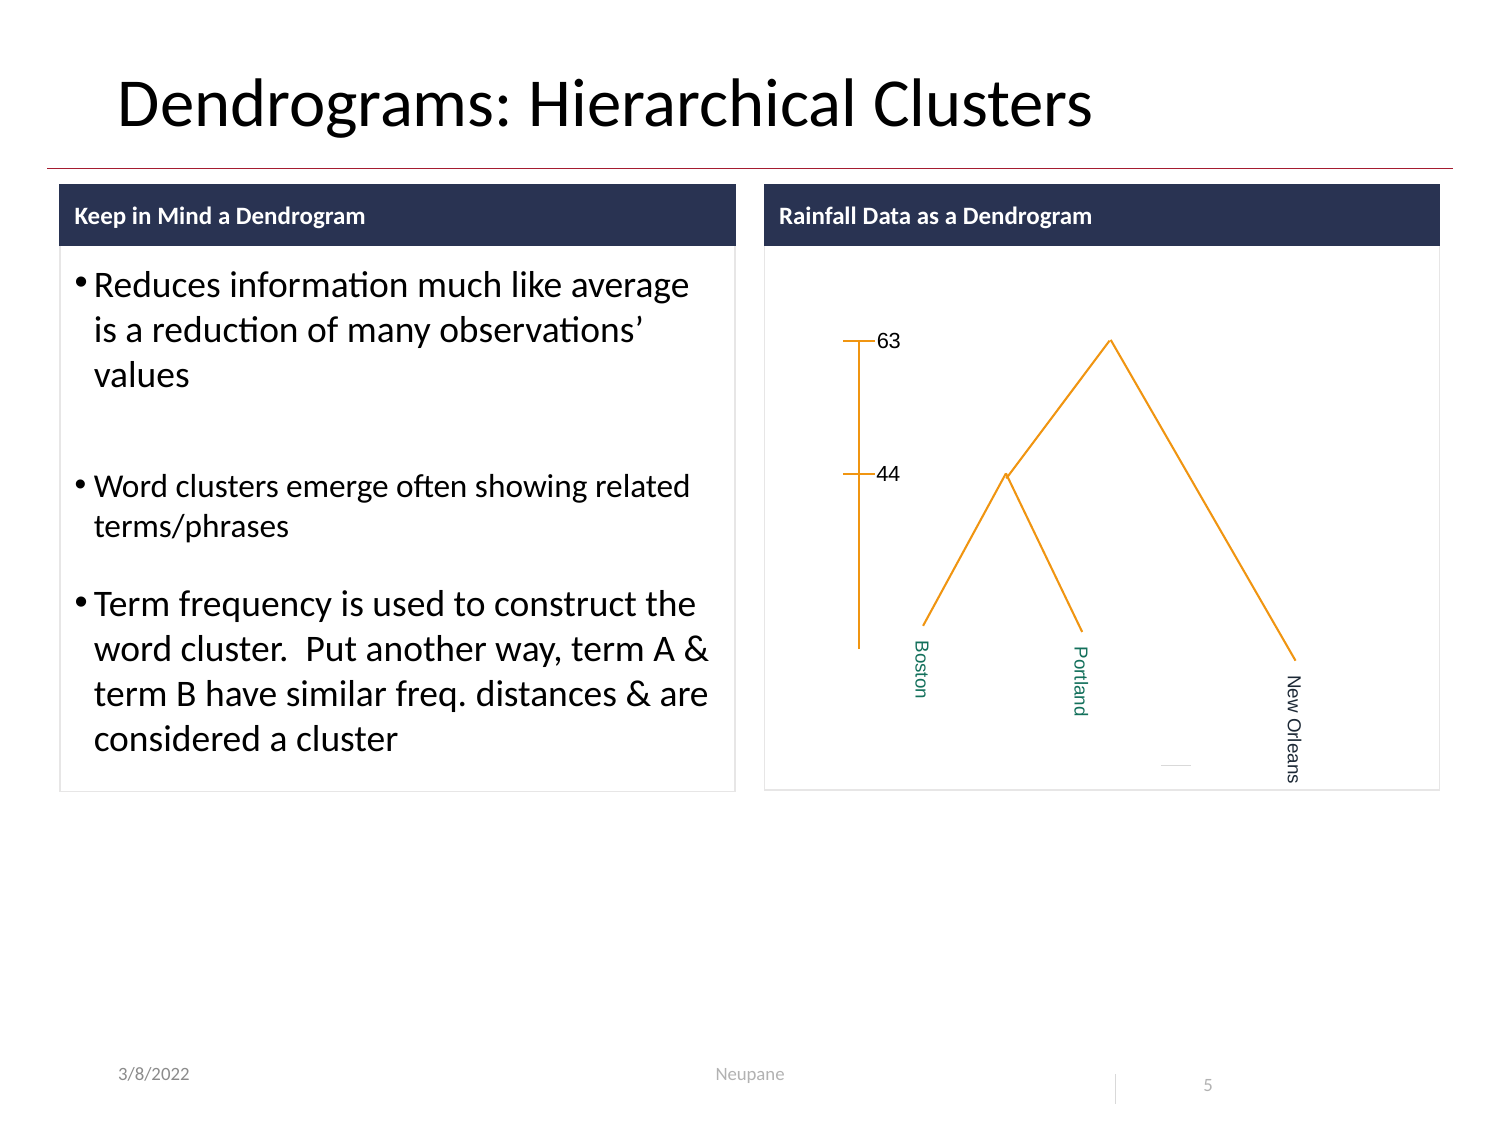

Dendrograms: Hierarchical Clusters
Keep in Mind a Dendrogram
Rainfall Data as a Dendrogram
Reduces information much like average is a reduction of many observations’ values

Word clusters emerge often showing related terms/phrases

Term frequency is used to construct the word cluster.  Put another way, term A & term B have similar freq. distances & are considered a cluster

63
44
Boston
Portland
New Orleans
3/8/2022
Neupane
5